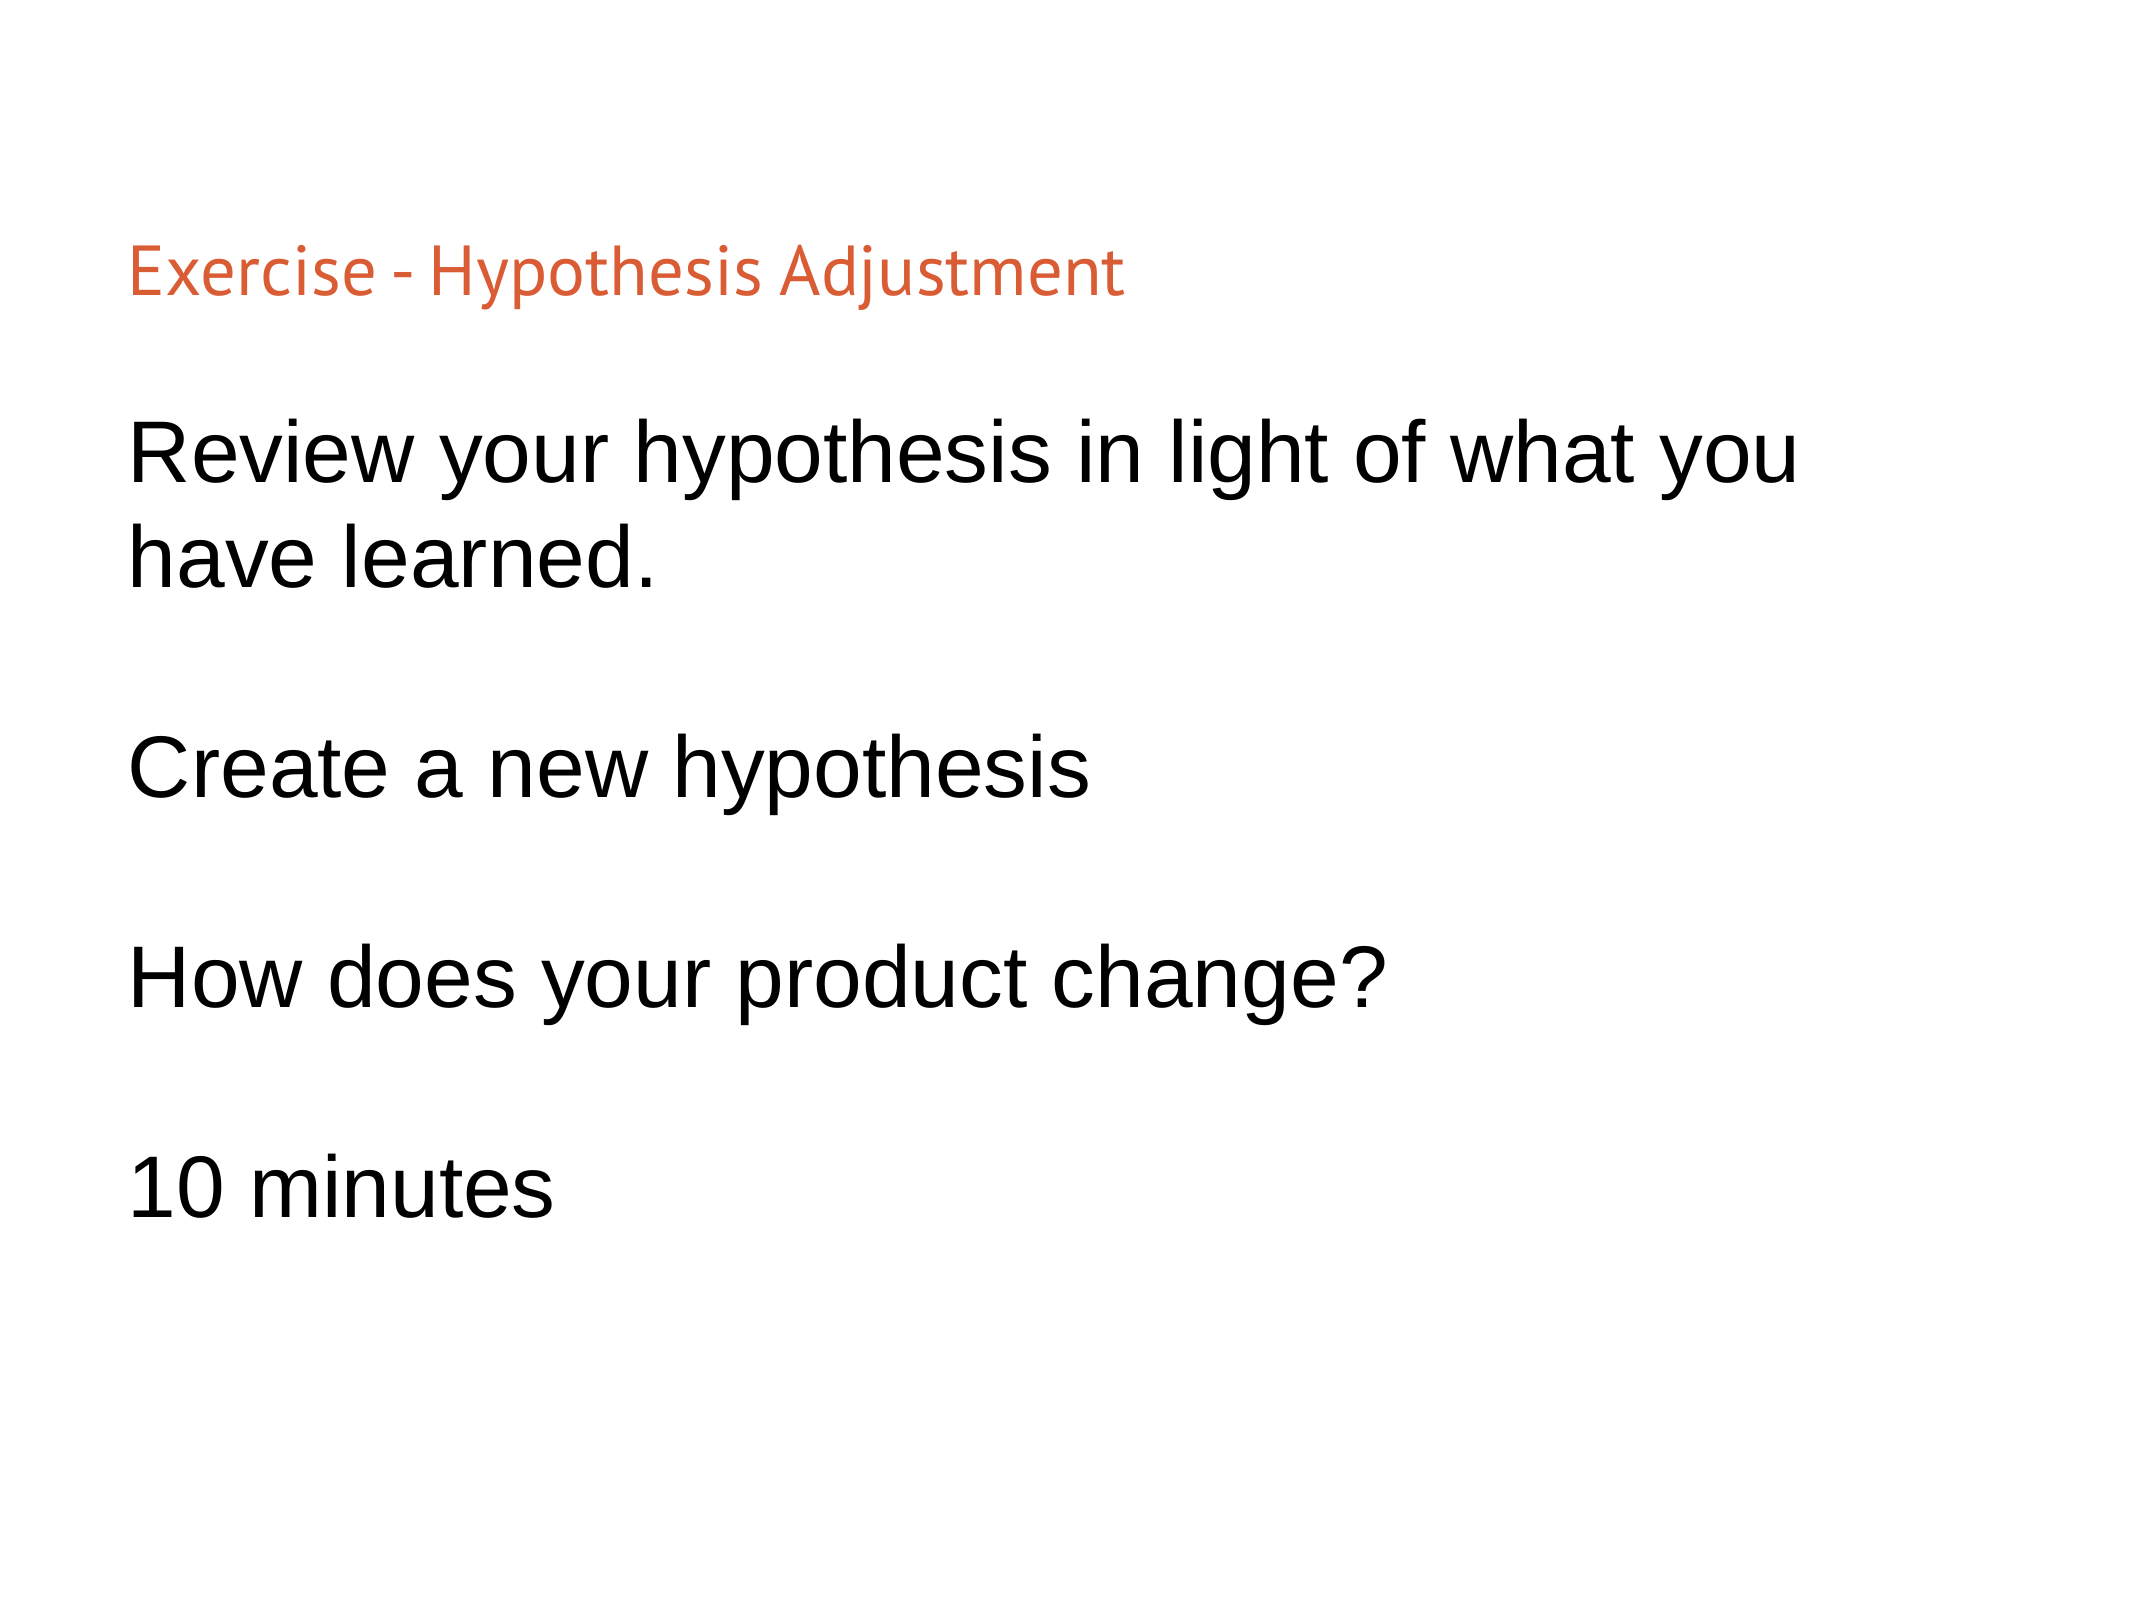

# Exercise - Hypothesis Adjustment
Review your hypothesis in light of what you have learned.

Create a new hypothesis

How does your product change?

10 minutes